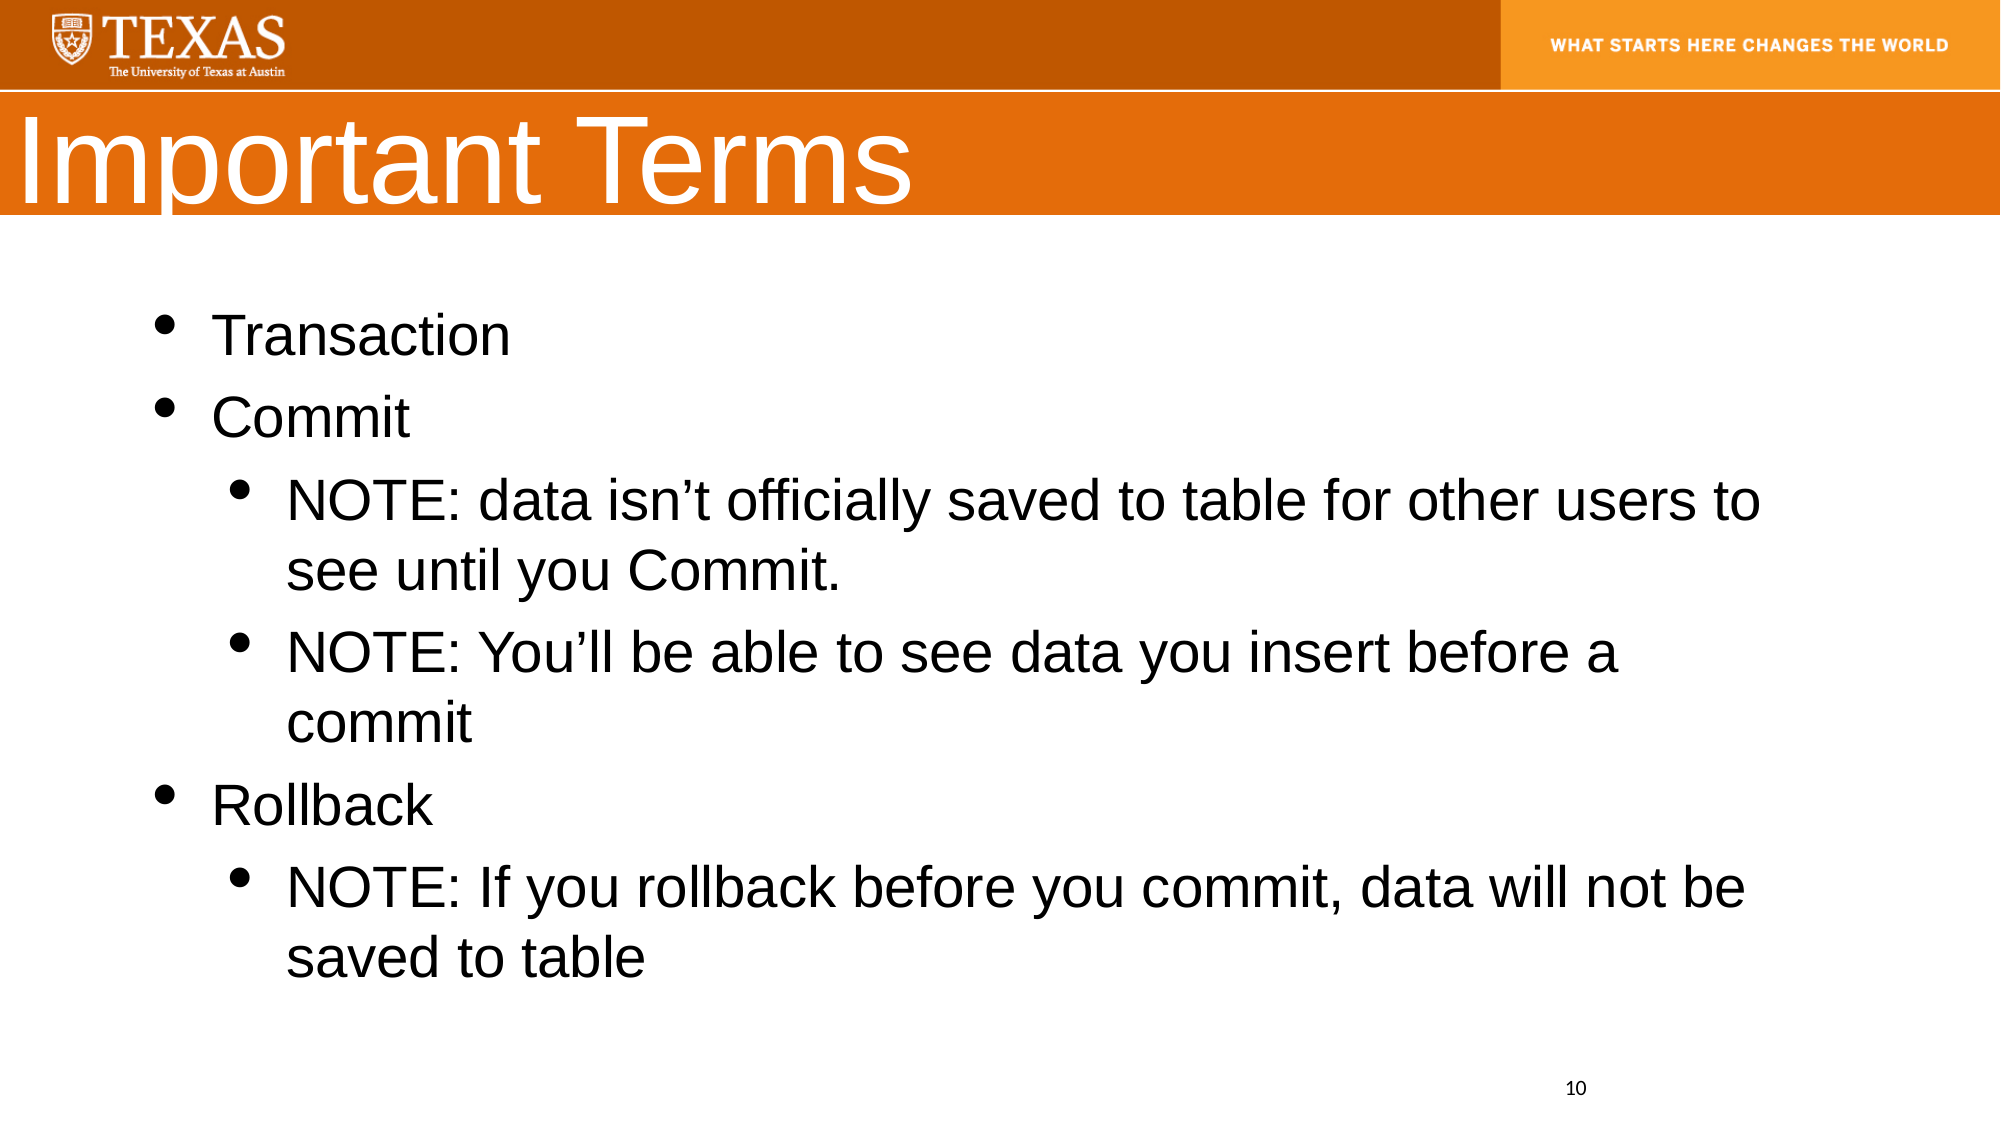

Important Terms
Transaction
Commit
NOTE: data isn’t officially saved to table for other users to see until you Commit.
NOTE: You’ll be able to see data you insert before a commit
Rollback
NOTE: If you rollback before you commit, data will not be saved to table
10